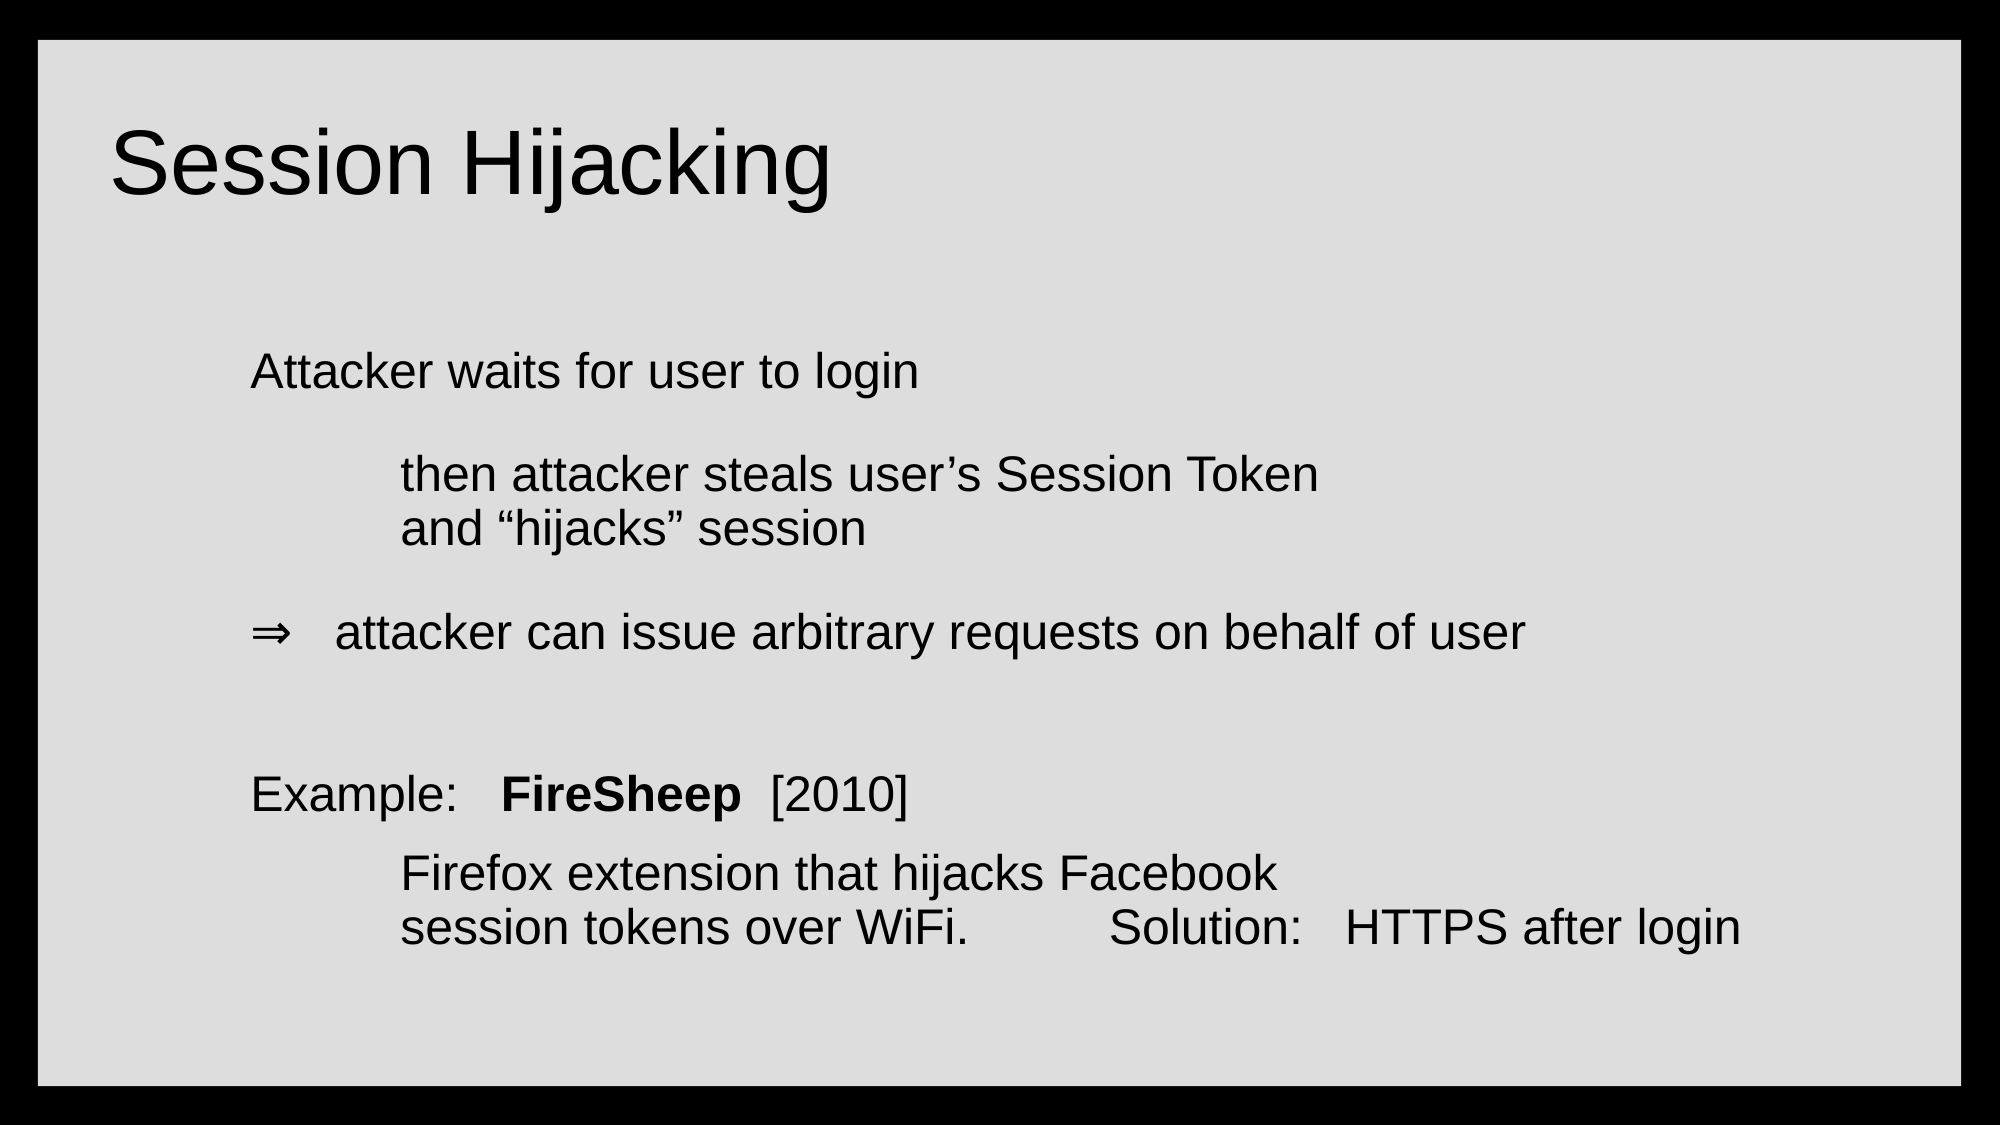

# Session Hijacking
Attacker waits for user to login
	then attacker steals user’s Session Token
	and “hijacks” session
⇒   attacker can issue arbitrary requests on behalf of user

Example:   FireSheep  [2010]
	Firefox extension that hijacks Facebook
	session tokens over WiFi.          Solution:   HTTPS after login